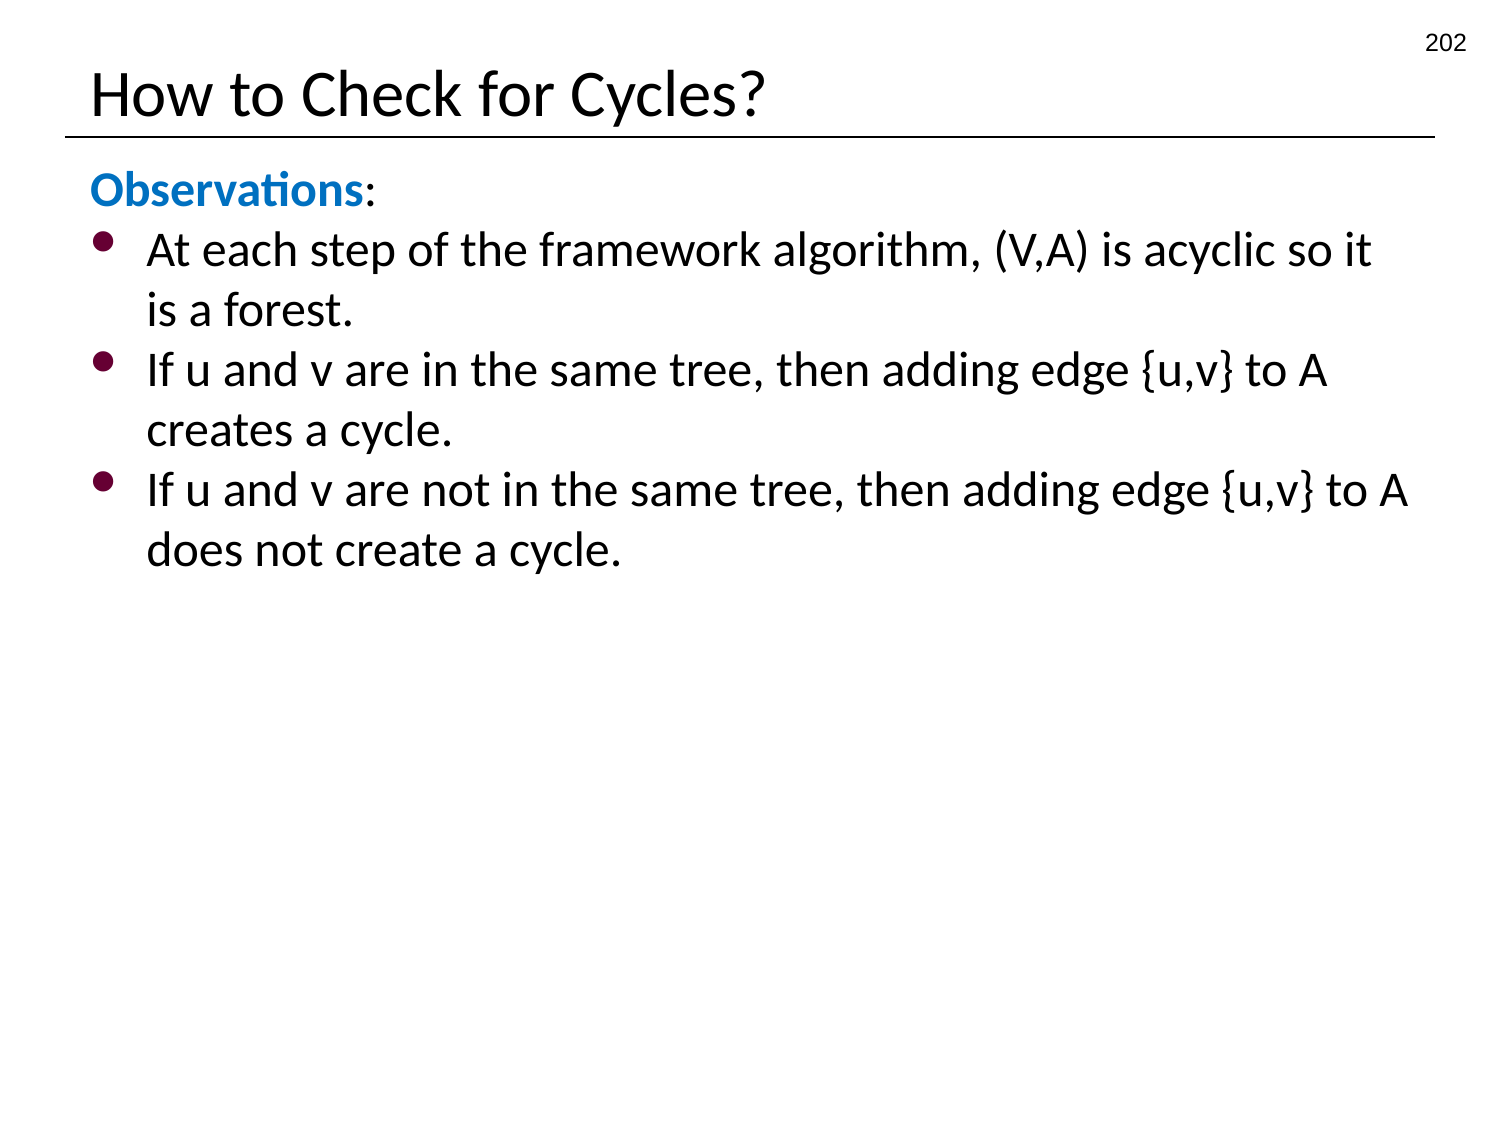

202
# How to Check for Cycles?
Observations:
At each step of the framework algorithm, (V,A) is acyclic so it is a forest.
If u and v are in the same tree, then adding edge {u,v} to A creates a cycle.
If u and v are not in the same tree, then adding edge {u,v} to A does not create a cycle.